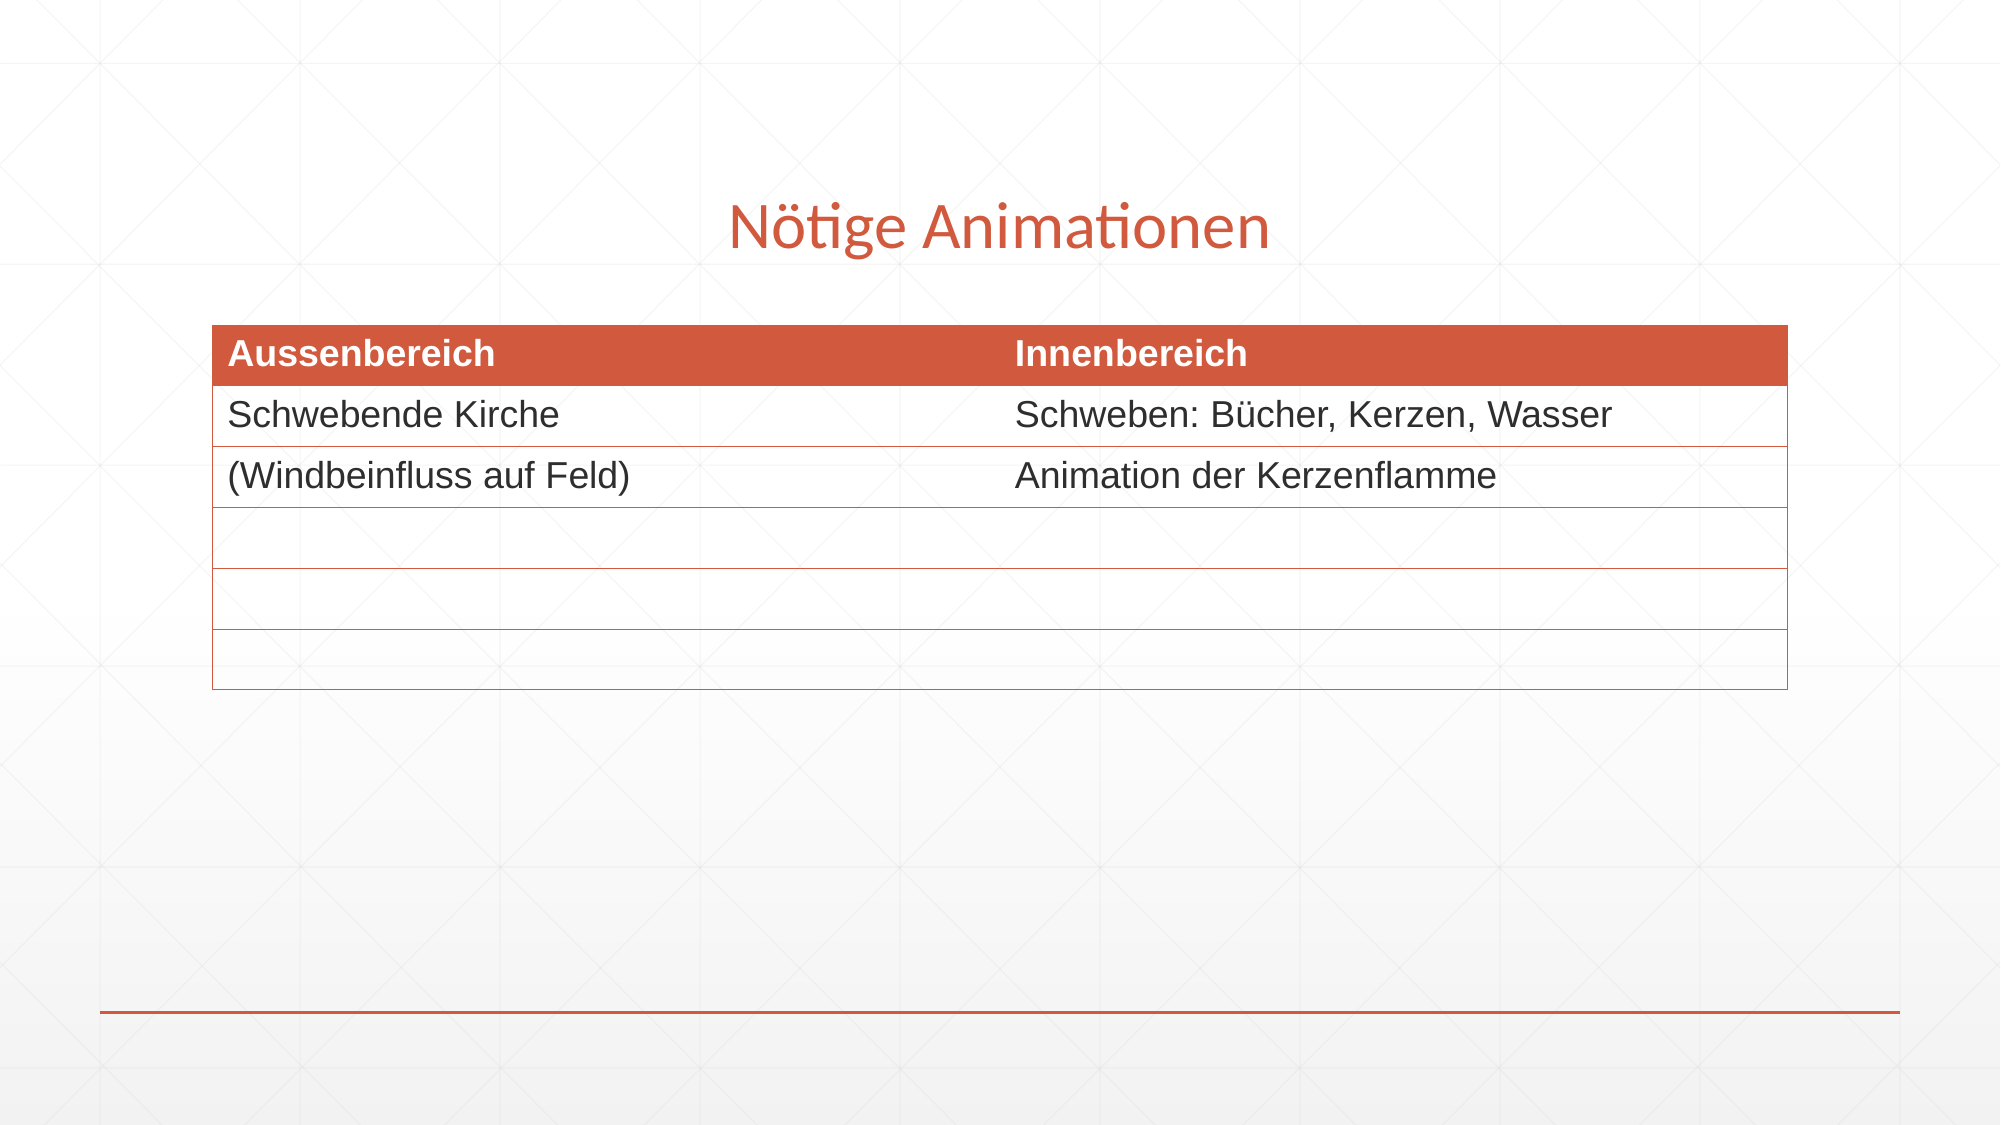

# Nötige Animationen
| Aussenbereich | Innenbereich |
| --- | --- |
| Schwebende Kirche | Schweben: Bücher, Kerzen, Wasser |
| (Windbeinfluss auf Feld) | Animation der Kerzenflamme |
|  |  |
|  |  |
|  |  |